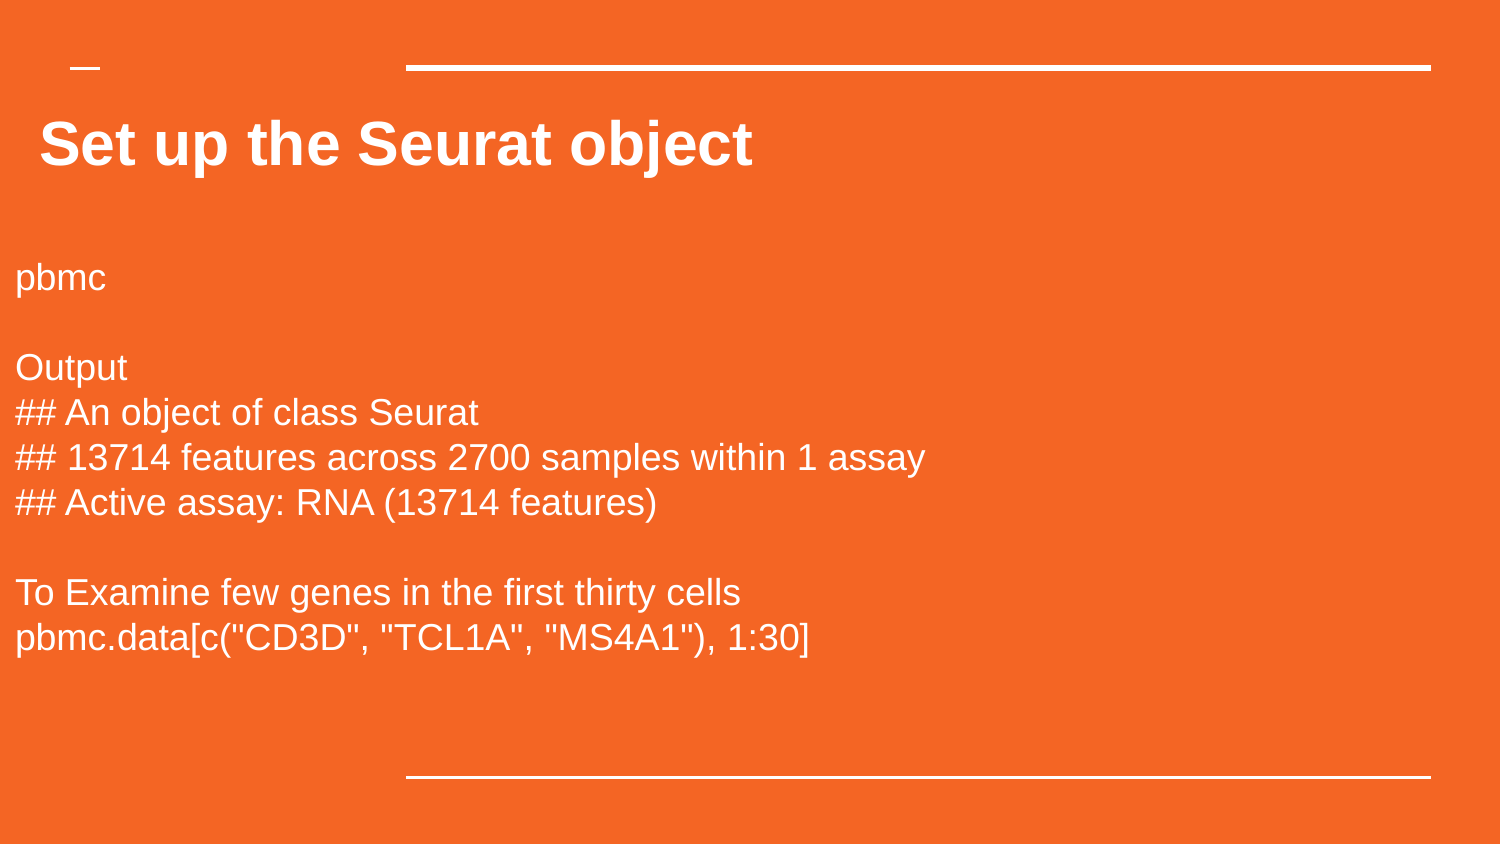

# Set up the Seurat object

pbmc

Output
## An object of class Seurat
## 13714 features across 2700 samples within 1 assay
## Active assay: RNA (13714 features)

To Examine few genes in the first thirty cells
pbmc.data[c("CD3D", "TCL1A", "MS4A1"), 1:30]